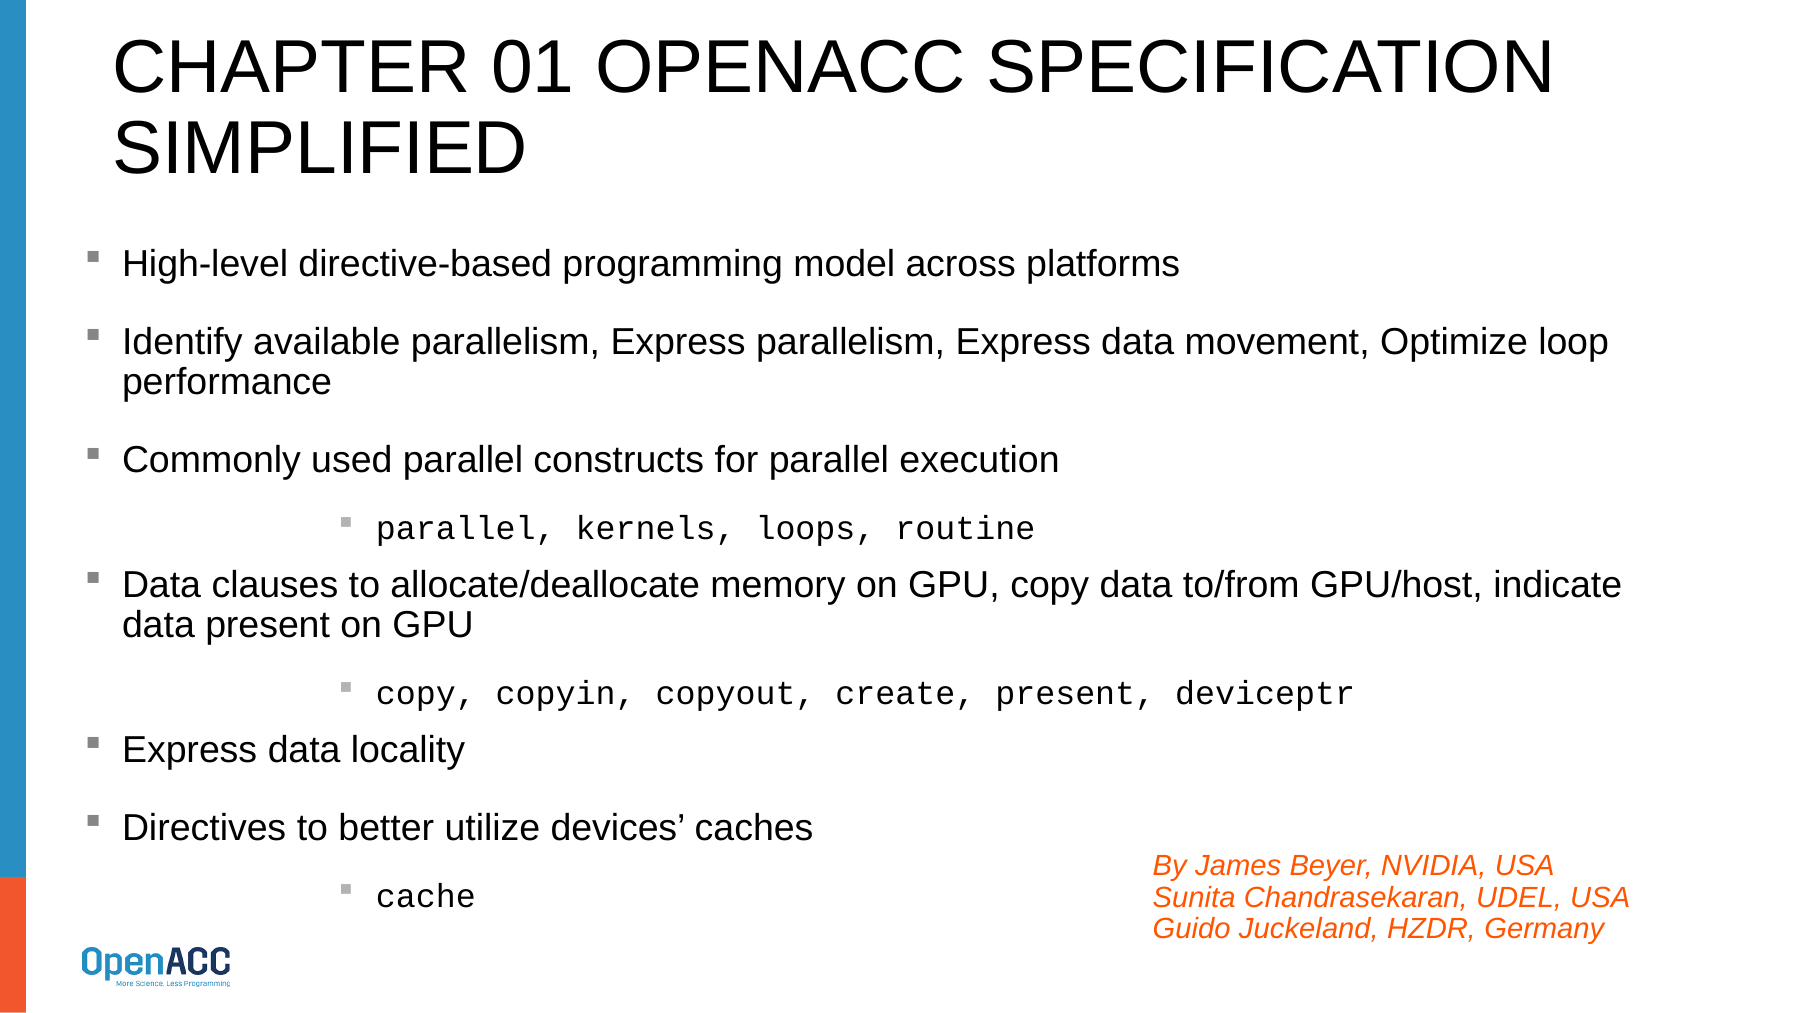

# Chapter 01 OpenACC Specification Simplified
High-level directive-based programming model across platforms
Identify available parallelism, Express parallelism, Express data movement, Optimize loop performance
Commonly used parallel constructs for parallel execution
parallel, kernels, loops, routine
Data clauses to allocate/deallocate memory on GPU, copy data to/from GPU/host, indicate data present on GPU
copy, copyin, copyout, create, present, deviceptr
Express data locality
Directives to better utilize devices’ caches
cache
By James Beyer, NVIDIA, USA
Sunita Chandrasekaran, UDEL, USA
Guido Juckeland, HZDR, Germany